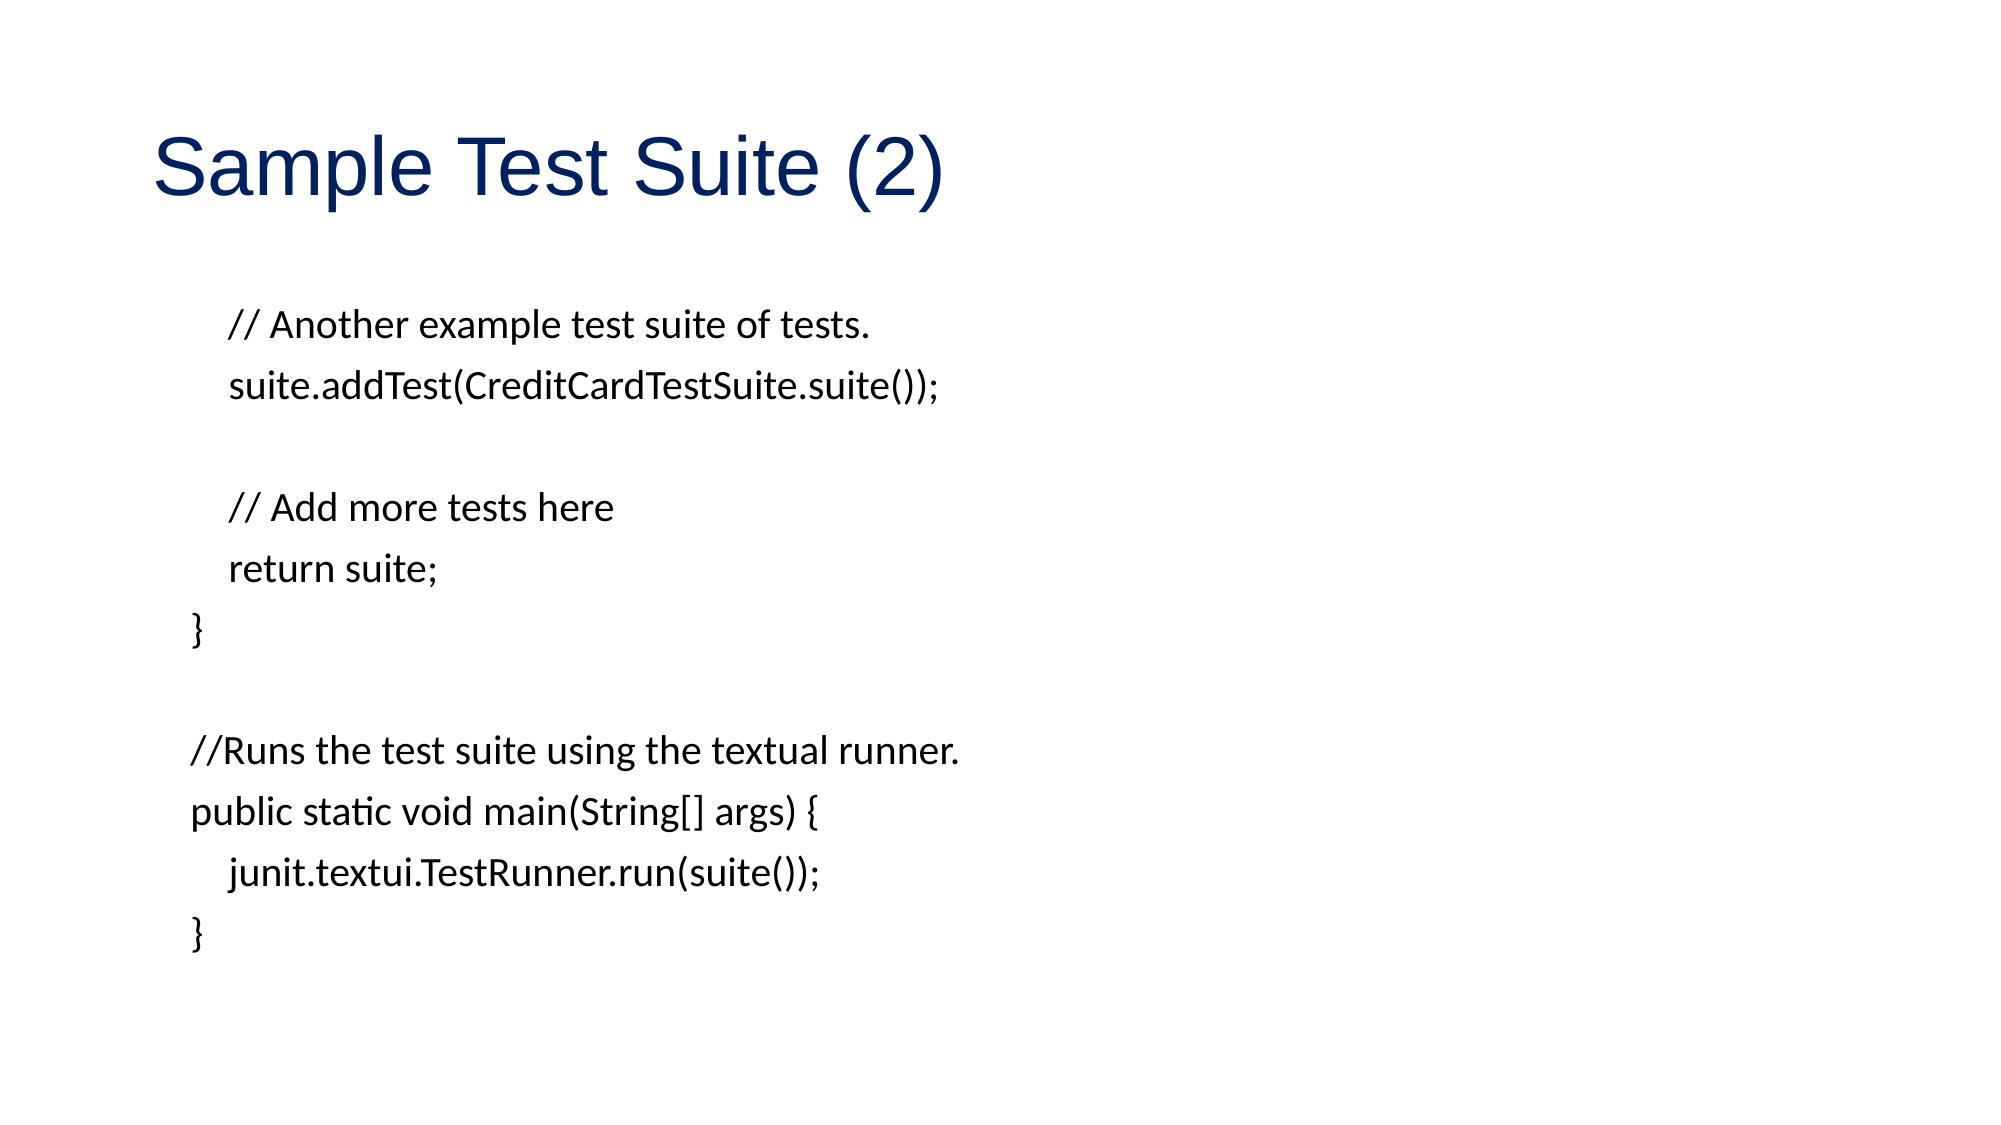

# Sample Test Suite (2)
	    // Another example test suite of tests.
        suite.addTest(CreditCardTestSuite.suite());

        // Add more tests here
        return suite;
    }

    //Runs the test suite using the textual runner.
    public static void main(String[] args) {
        junit.textui.TestRunner.run(suite());
    }